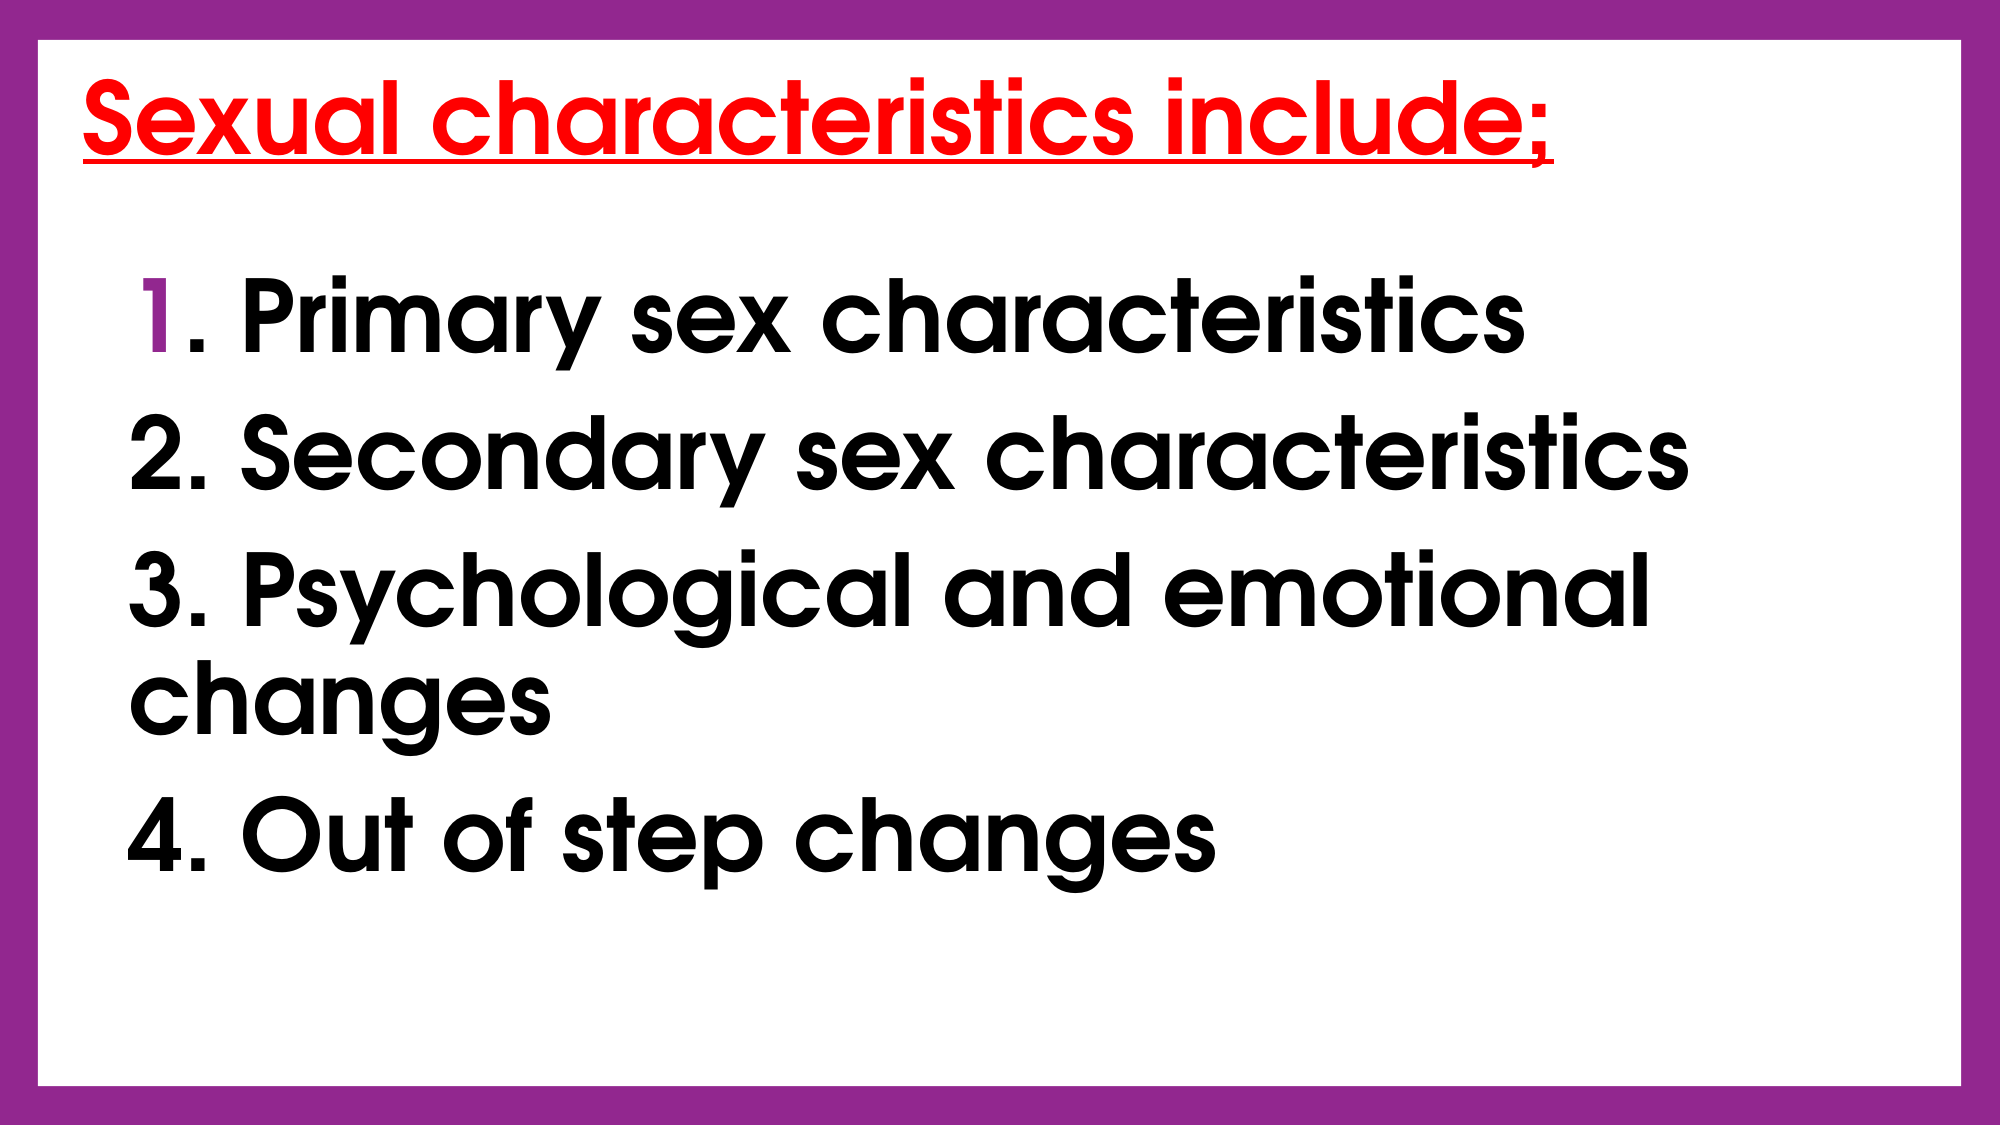

# Sexual characteristics include;
1. Primary sex characteristics
2. Secondary sex characteristics
3. Psychological and emotional 	changes
4. Out of step changes